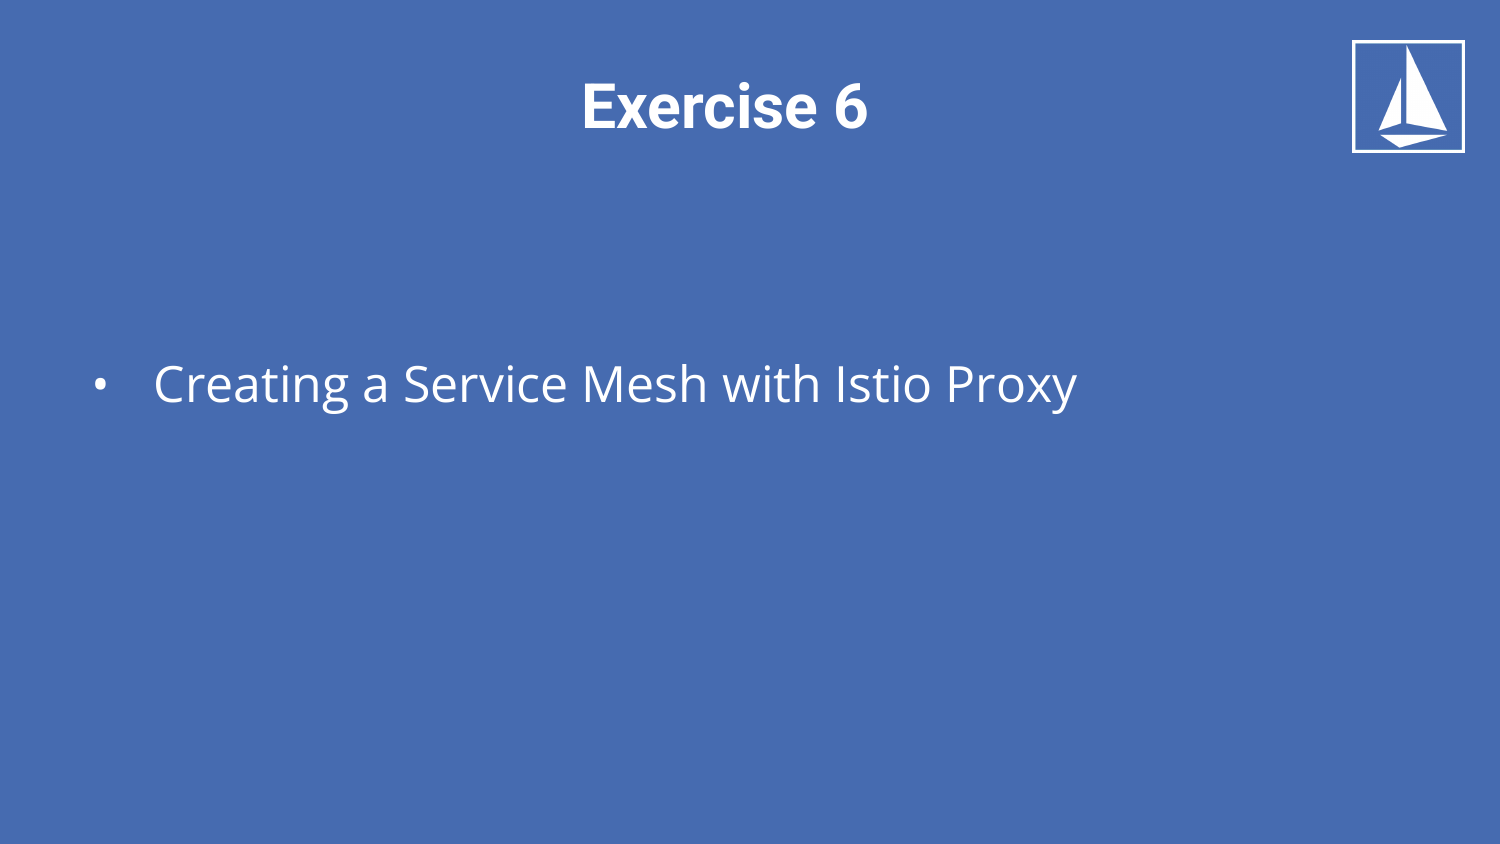

# Exercise 6

Creating a Service Mesh with Istio Proxy